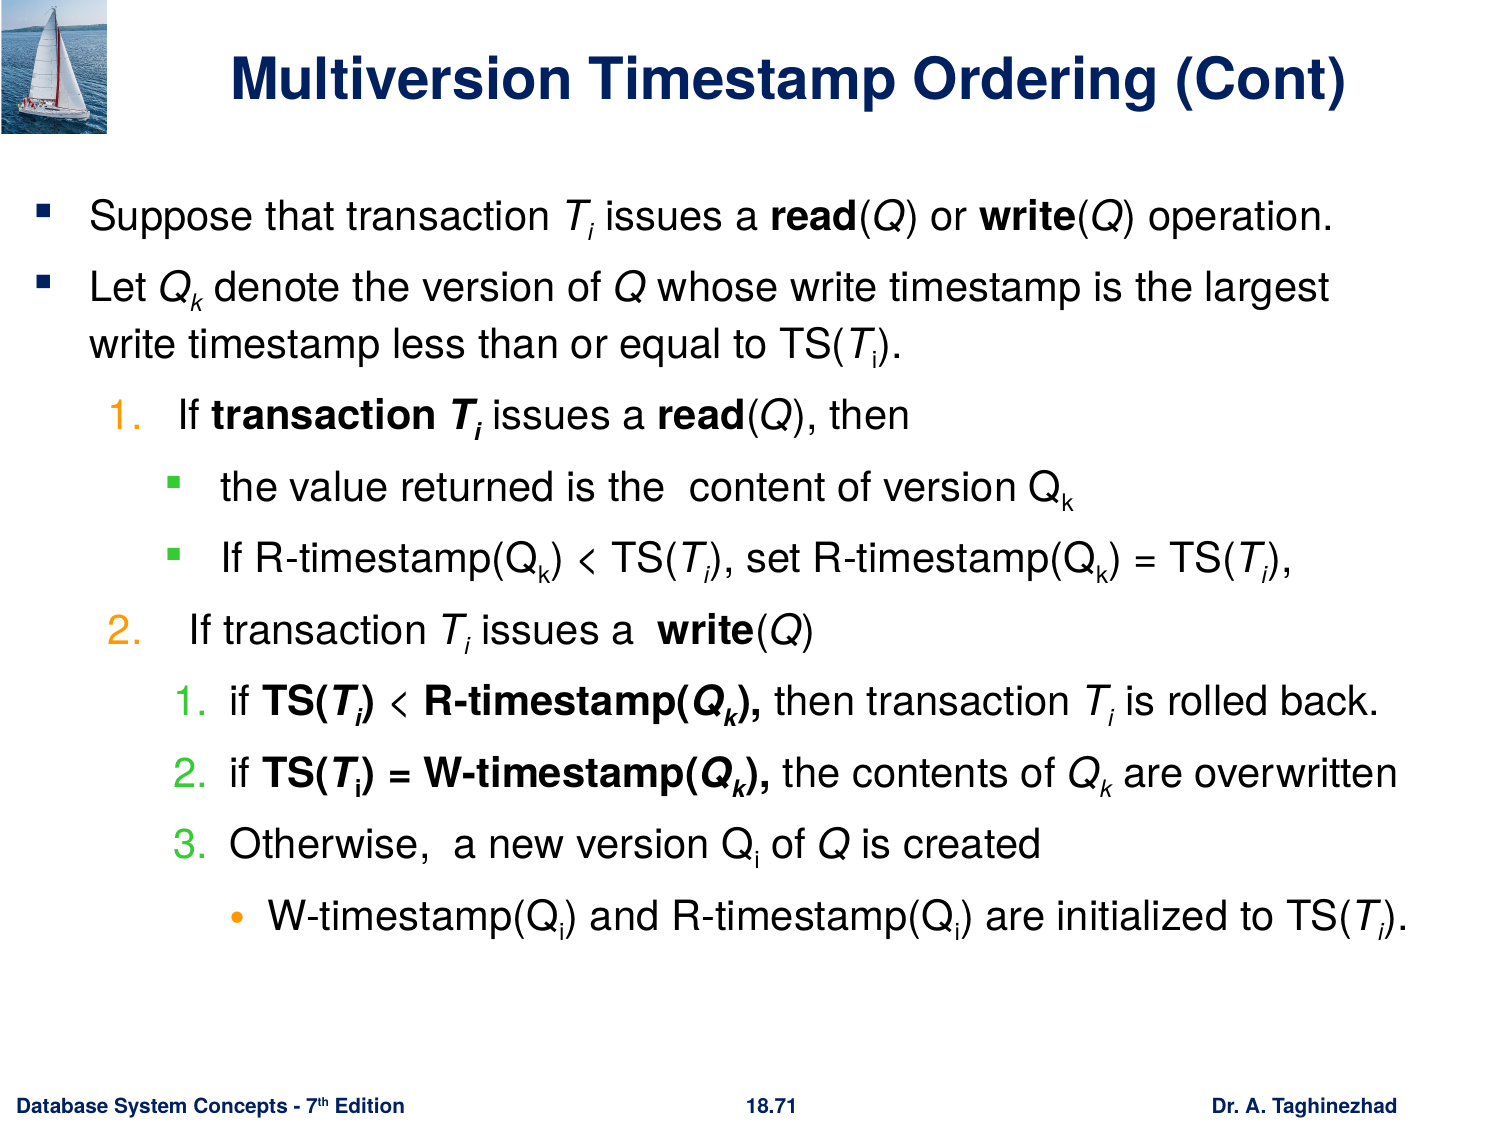

# Multiversion Timestamp Ordering (Cont)
Suppose that transaction Ti issues a read(Q) or write(Q) operation.
Let Qk denote the version of Q whose write timestamp is the largest write timestamp less than or equal to TS(Ti).
1.   If transaction Ti issues a read(Q), then
the value returned is the  content of version Qk
If R-timestamp(Qk) < TS(Ti), set R-timestamp(Qk) = TS(Ti),
2.    If transaction Ti issues a  write(Q)
if TS(Ti) < R-timestamp(Qk), then transaction Ti is rolled back.
if TS(Ti) = W-timestamp(Qk), the contents of Qk are overwritten
Otherwise,  a new version Qi of Q is created
W-timestamp(Qi) and R-timestamp(Qi) are initialized to TS(Ti).